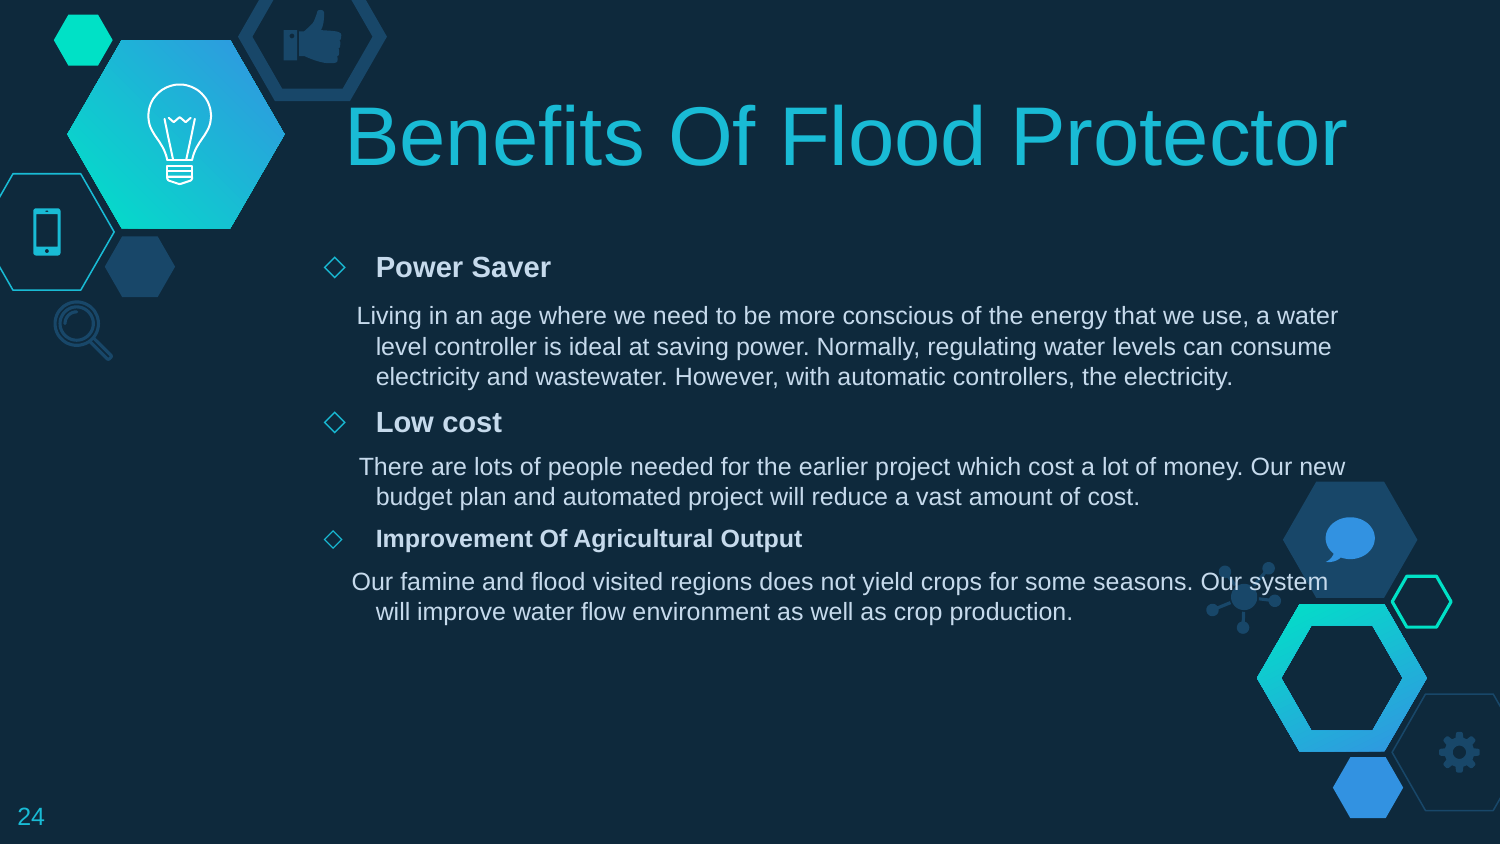

# Benefits Of Flood Protector
Power Saver
    Living in an age where we need to be more conscious of the energy that we use, a water level controller is ideal at saving power. Normally, regulating water levels can consume electricity and wastewater. However, with automatic controllers, the electricity.
Low cost
     There are lots of people needed for the earlier project which cost a lot of money. Our new budget plan and automated project will reduce a vast amount of cost.
Improvement Of Agricultural Output
    Our famine and flood visited regions does not yield crops for some seasons. Our system will improve water flow environment as well as crop production.

24